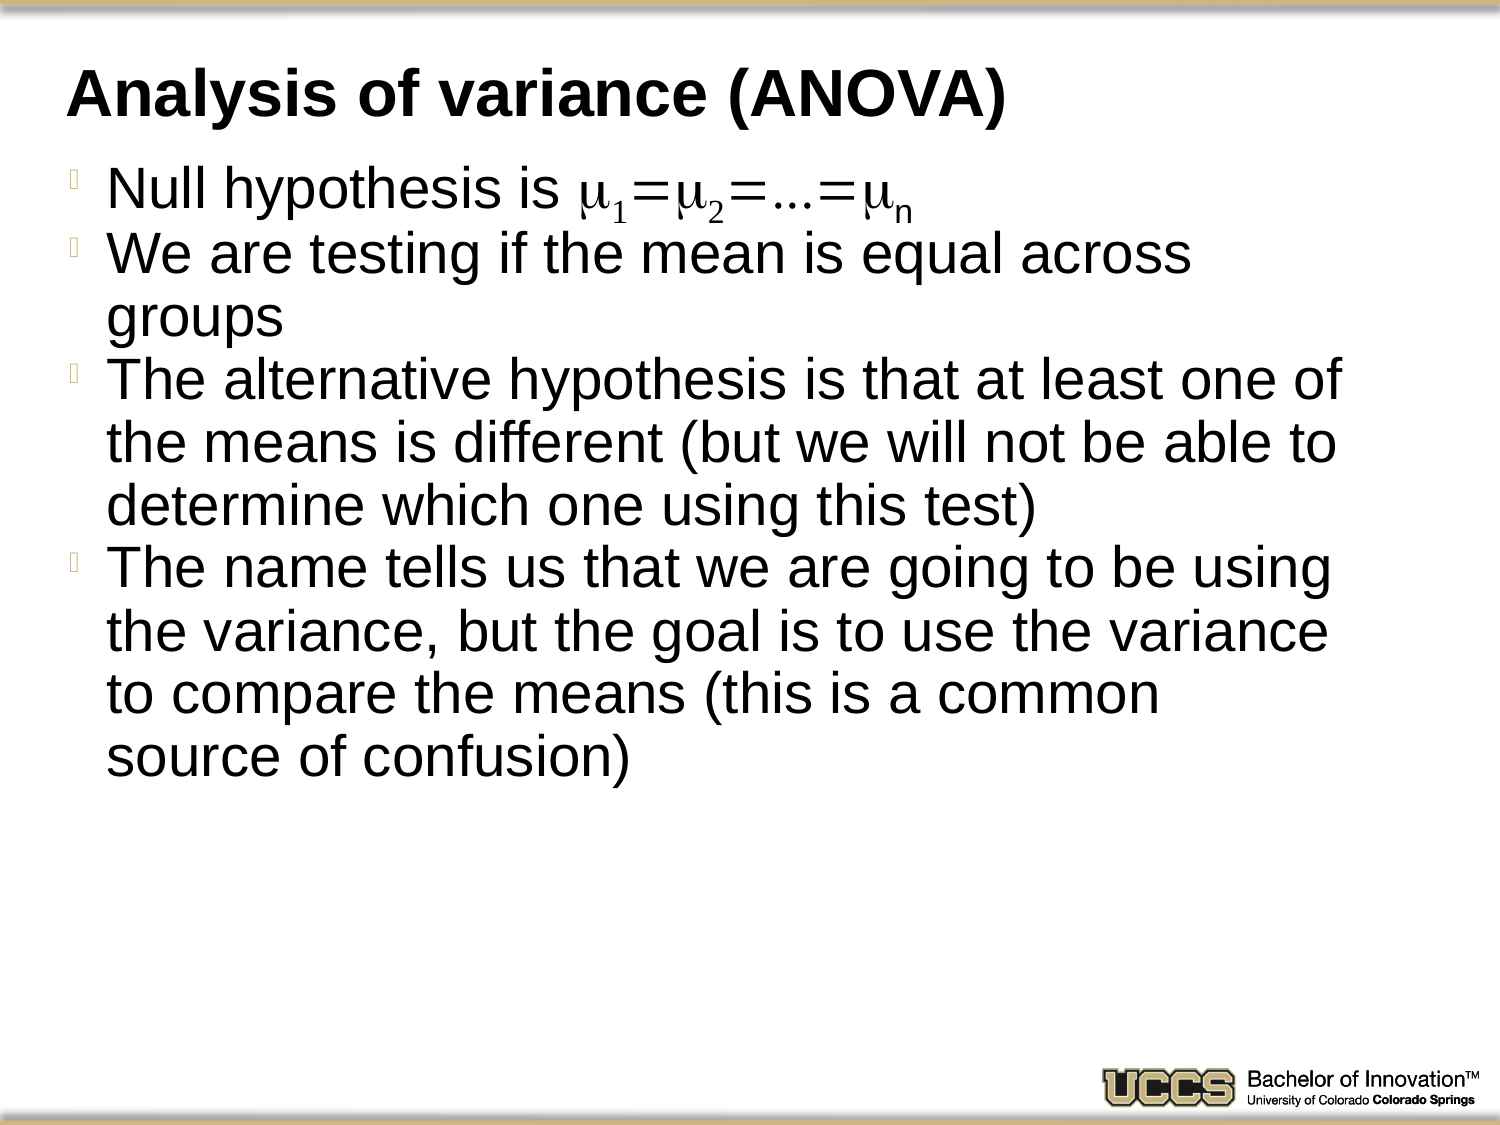

# Analysis of variance (ANOVA)
Null hypothesis is μ1=μ2=...=μn
We are testing if the mean is equal across groups
The alternative hypothesis is that at least one of the means is different (but we will not be able to determine which one using this test)
The name tells us that we are going to be using the variance, but the goal is to use the variance to compare the means (this is a common source of confusion)